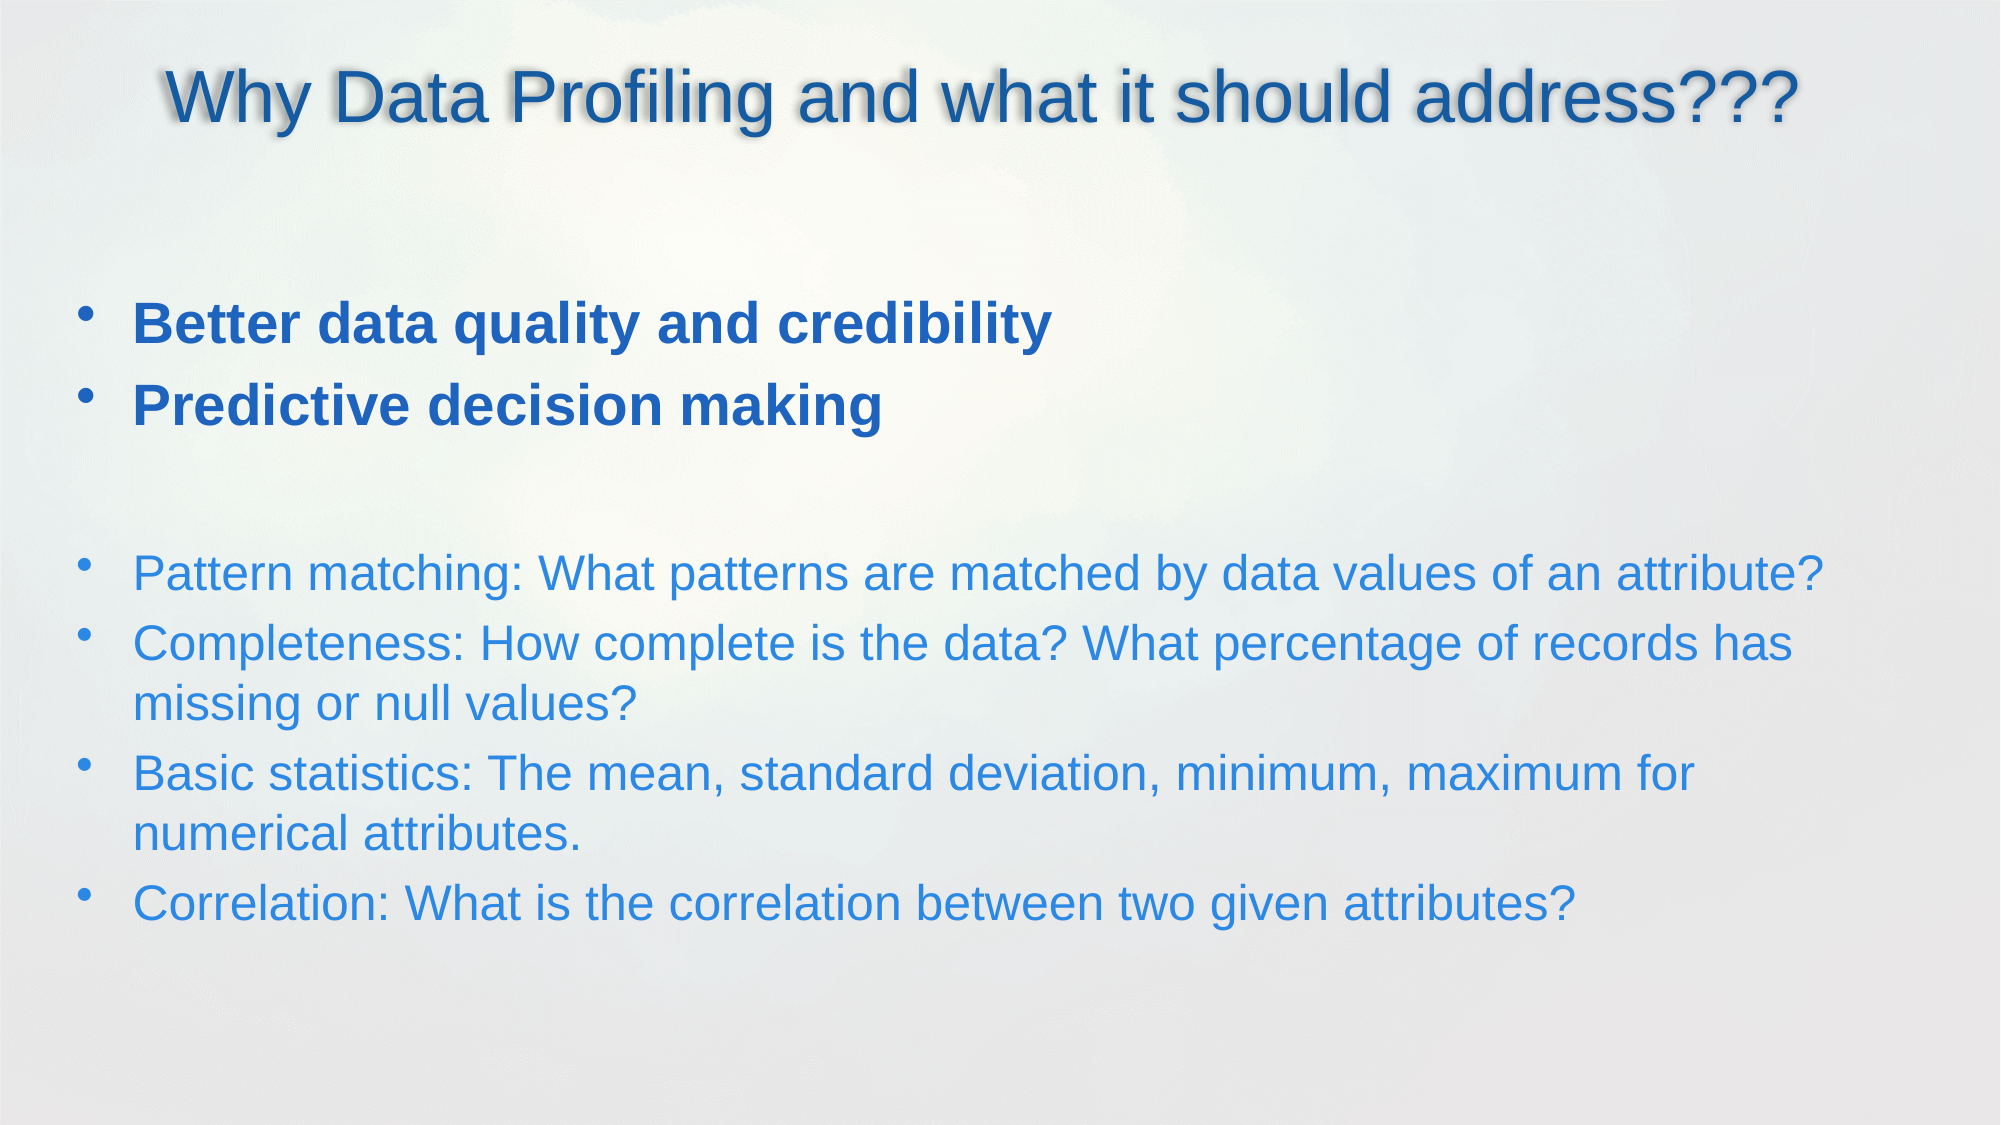

# Why Data Profiling and what it should address???
Better data quality and credibility
Predictive decision making

Pattern matching: What patterns are matched by data values of an attribute?
Completeness: How complete is the data? What percentage of records has missing or null values?
Basic statistics: The mean, standard deviation, minimum, maximum for numerical attributes.
Correlation: What is the correlation between two given attributes?